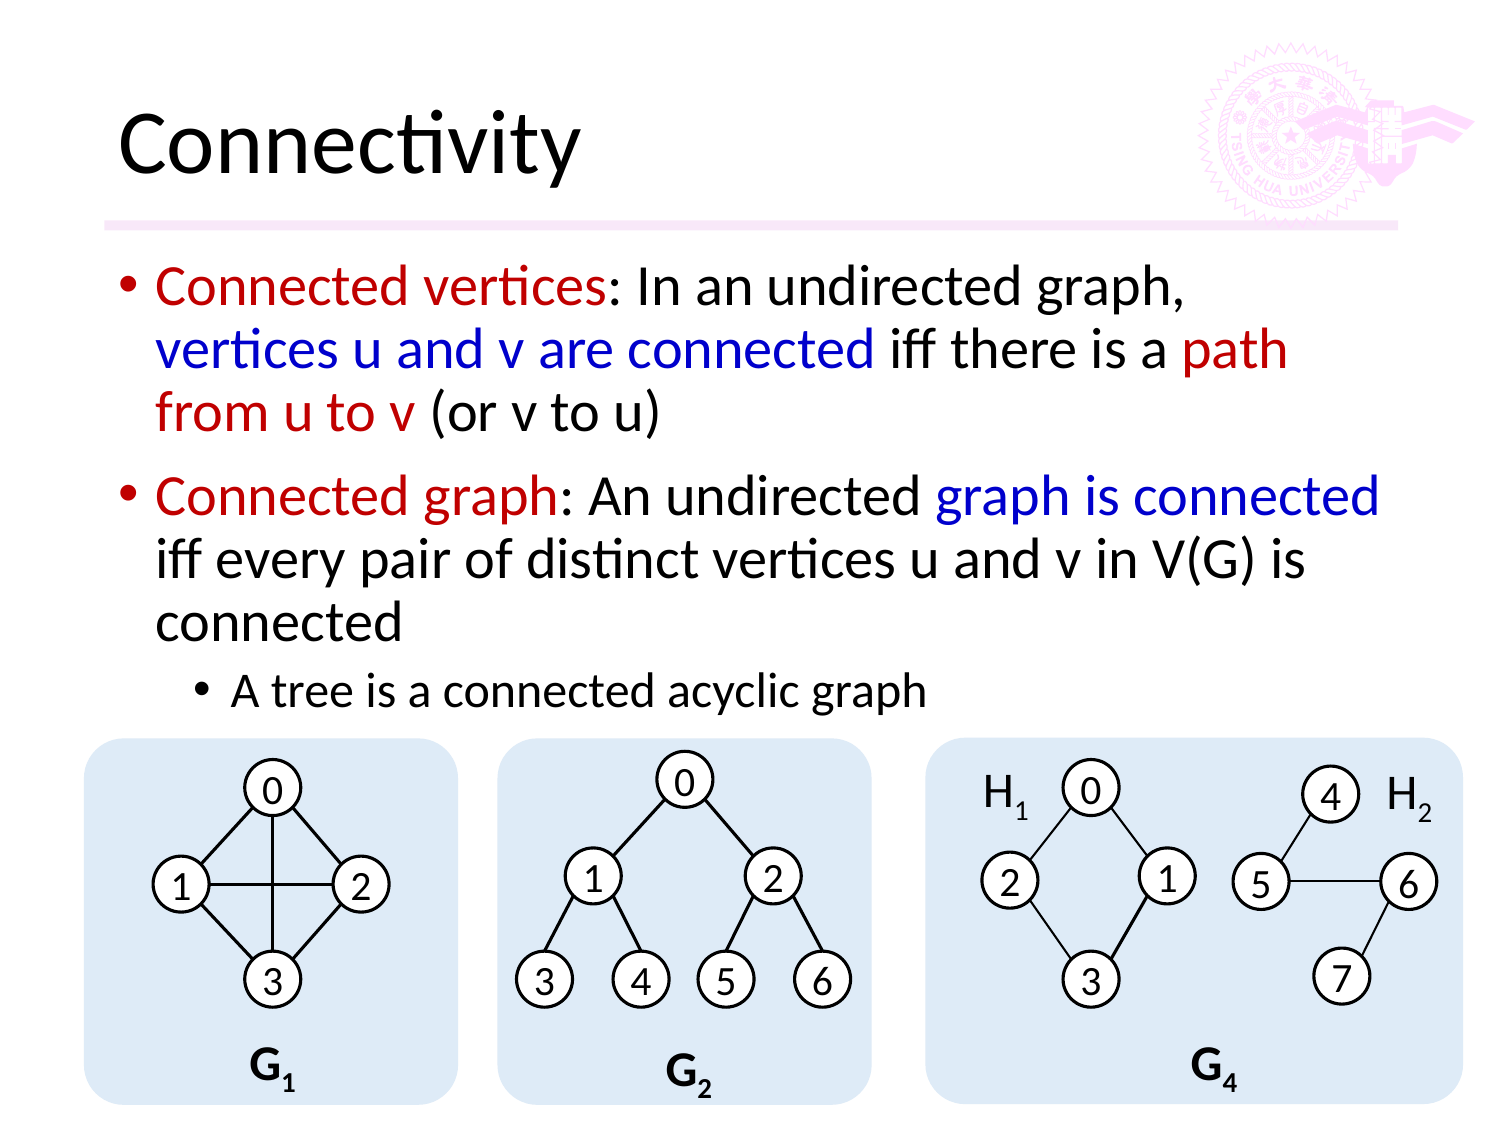

# Connectivity
Connected vertices: In an undirected graph, vertices u and v are connected iff there is a path from u to v (or v to u)
Connected graph: An undirected graph is connected iff every pair of distinct vertices u and v in V(G) is connected
A tree is a connected acyclic graph

0
1
2
3
G1

0
1
2
3
4
5
6
G2
H1
H2
0
4
1
2
5
6
7
3
G4
35